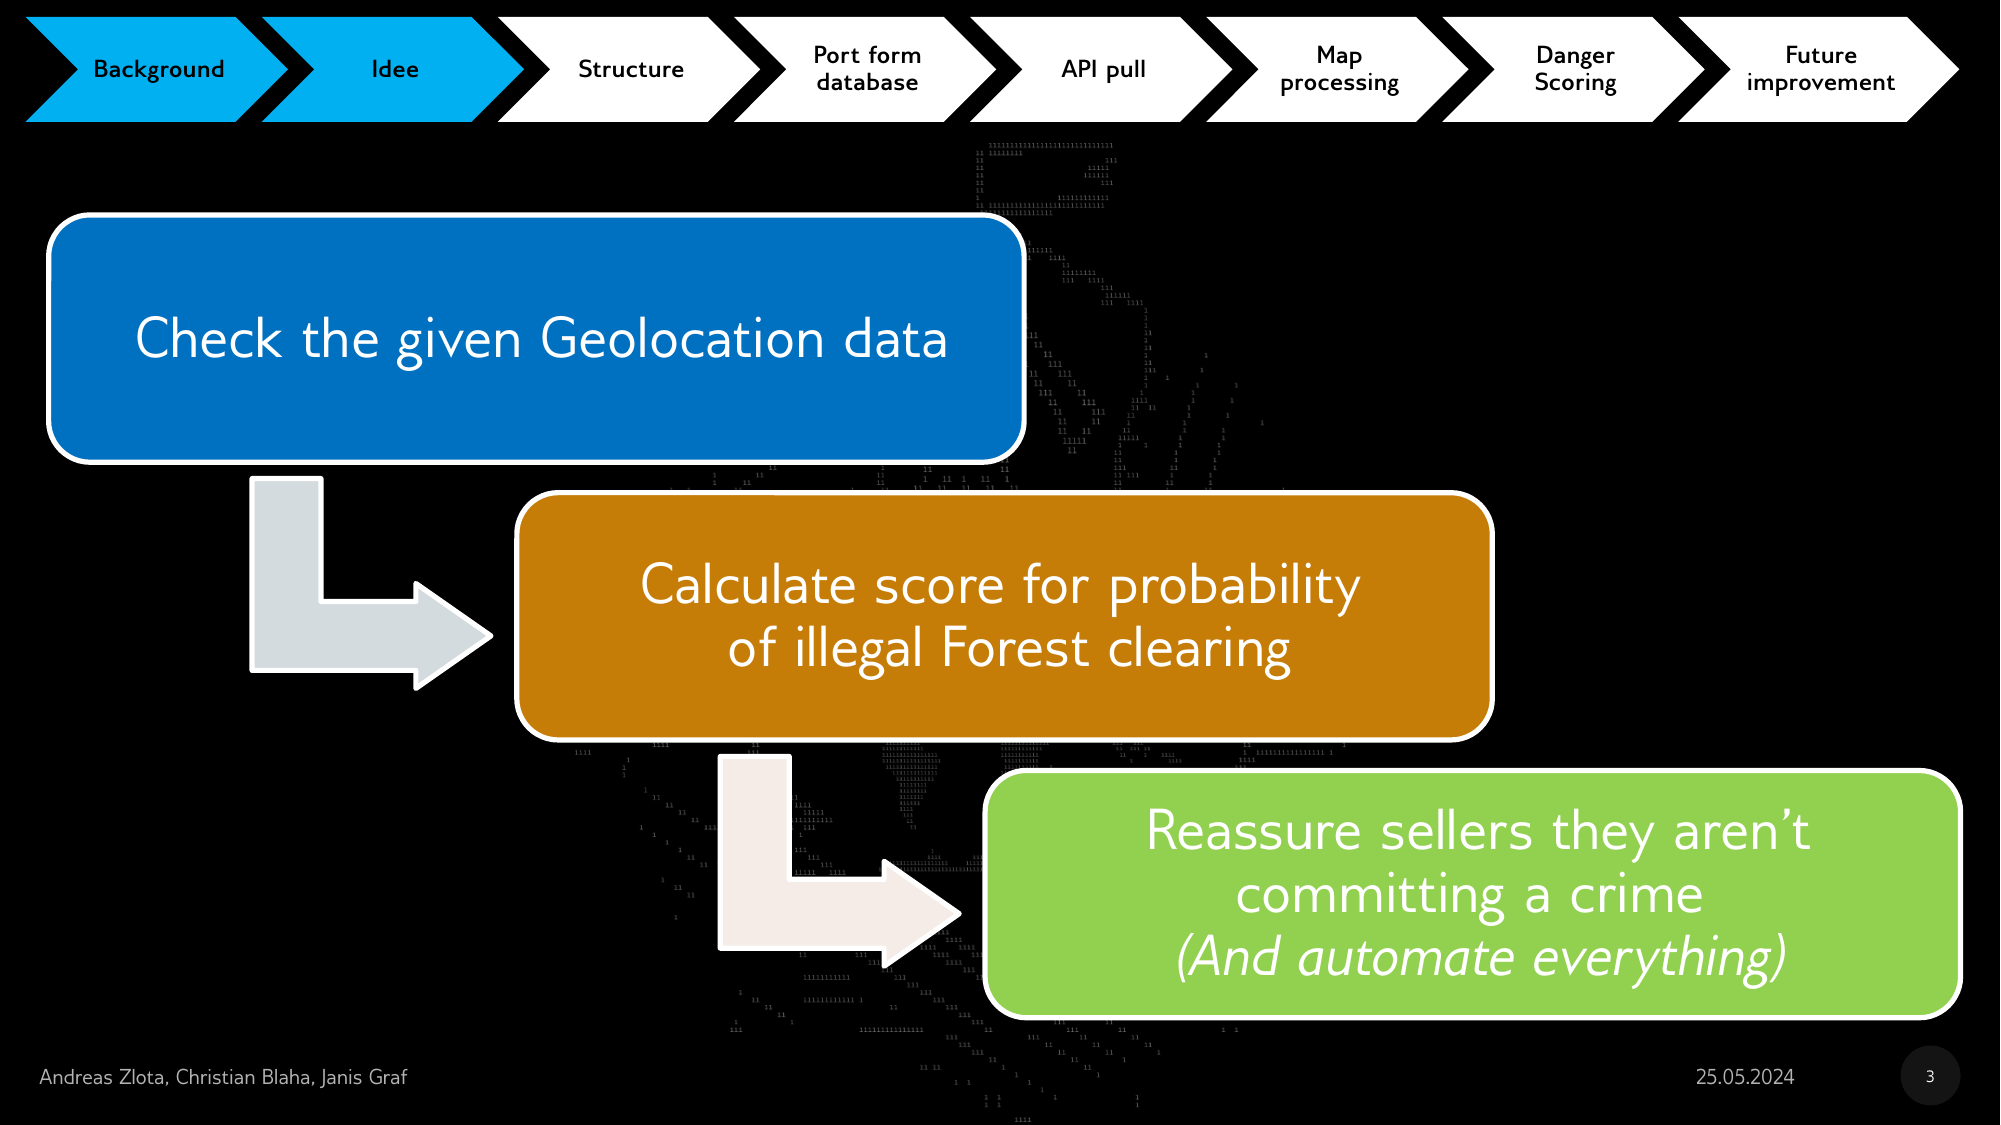

Background
Idee
Structure
Port form database
API pull
Map processing
Danger Scoring
Future improvement
Check the given Geolocation data
Calculate score for probability
of illegal Forest clearing
Reassure sellers they aren’t
committing a crime
(And automate everything)
3
25.05.2024
Andreas Zlota, Christian Blaha, Janis Graf